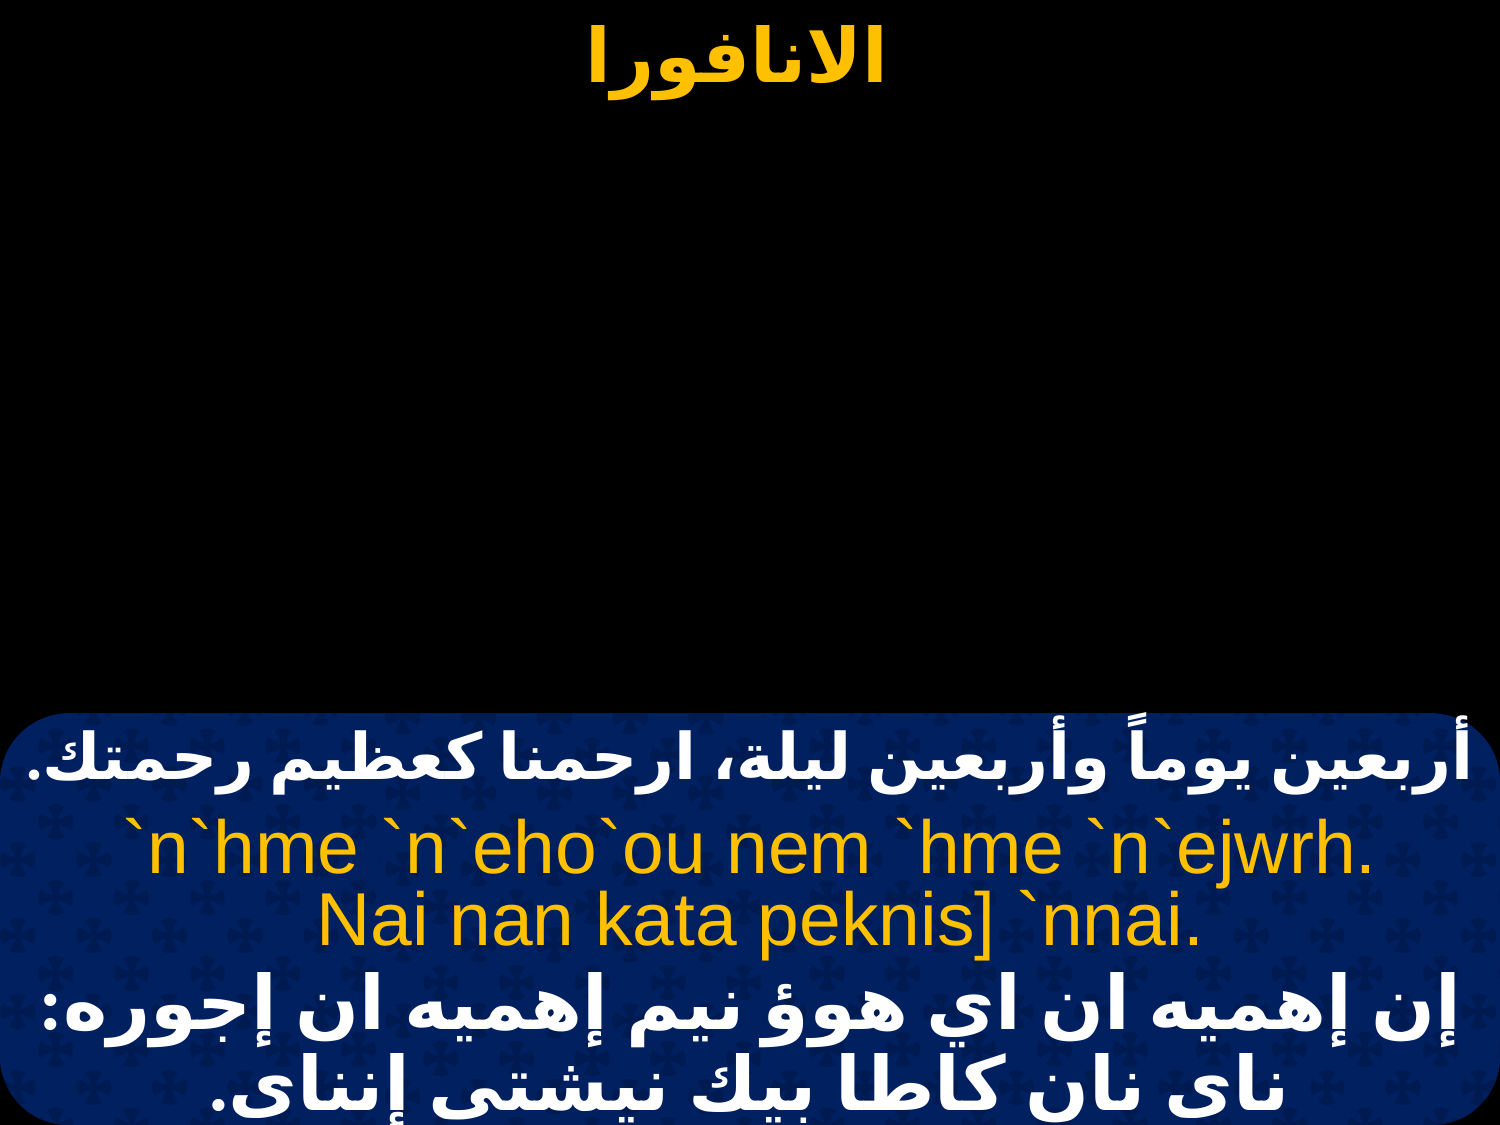

# أربعين يوماً وأربعين ليلة، ارحمنا كعظيم رحمتك.
`n`hme `n`eho`ou nem `hme `n`ejwrh.
 Nai nan kata peknis] `nnai.
إن إهميه ان اي هوؤ نيم إهميه ان إجوره: ناى نان كاطا بيك نيشتى إنناى.